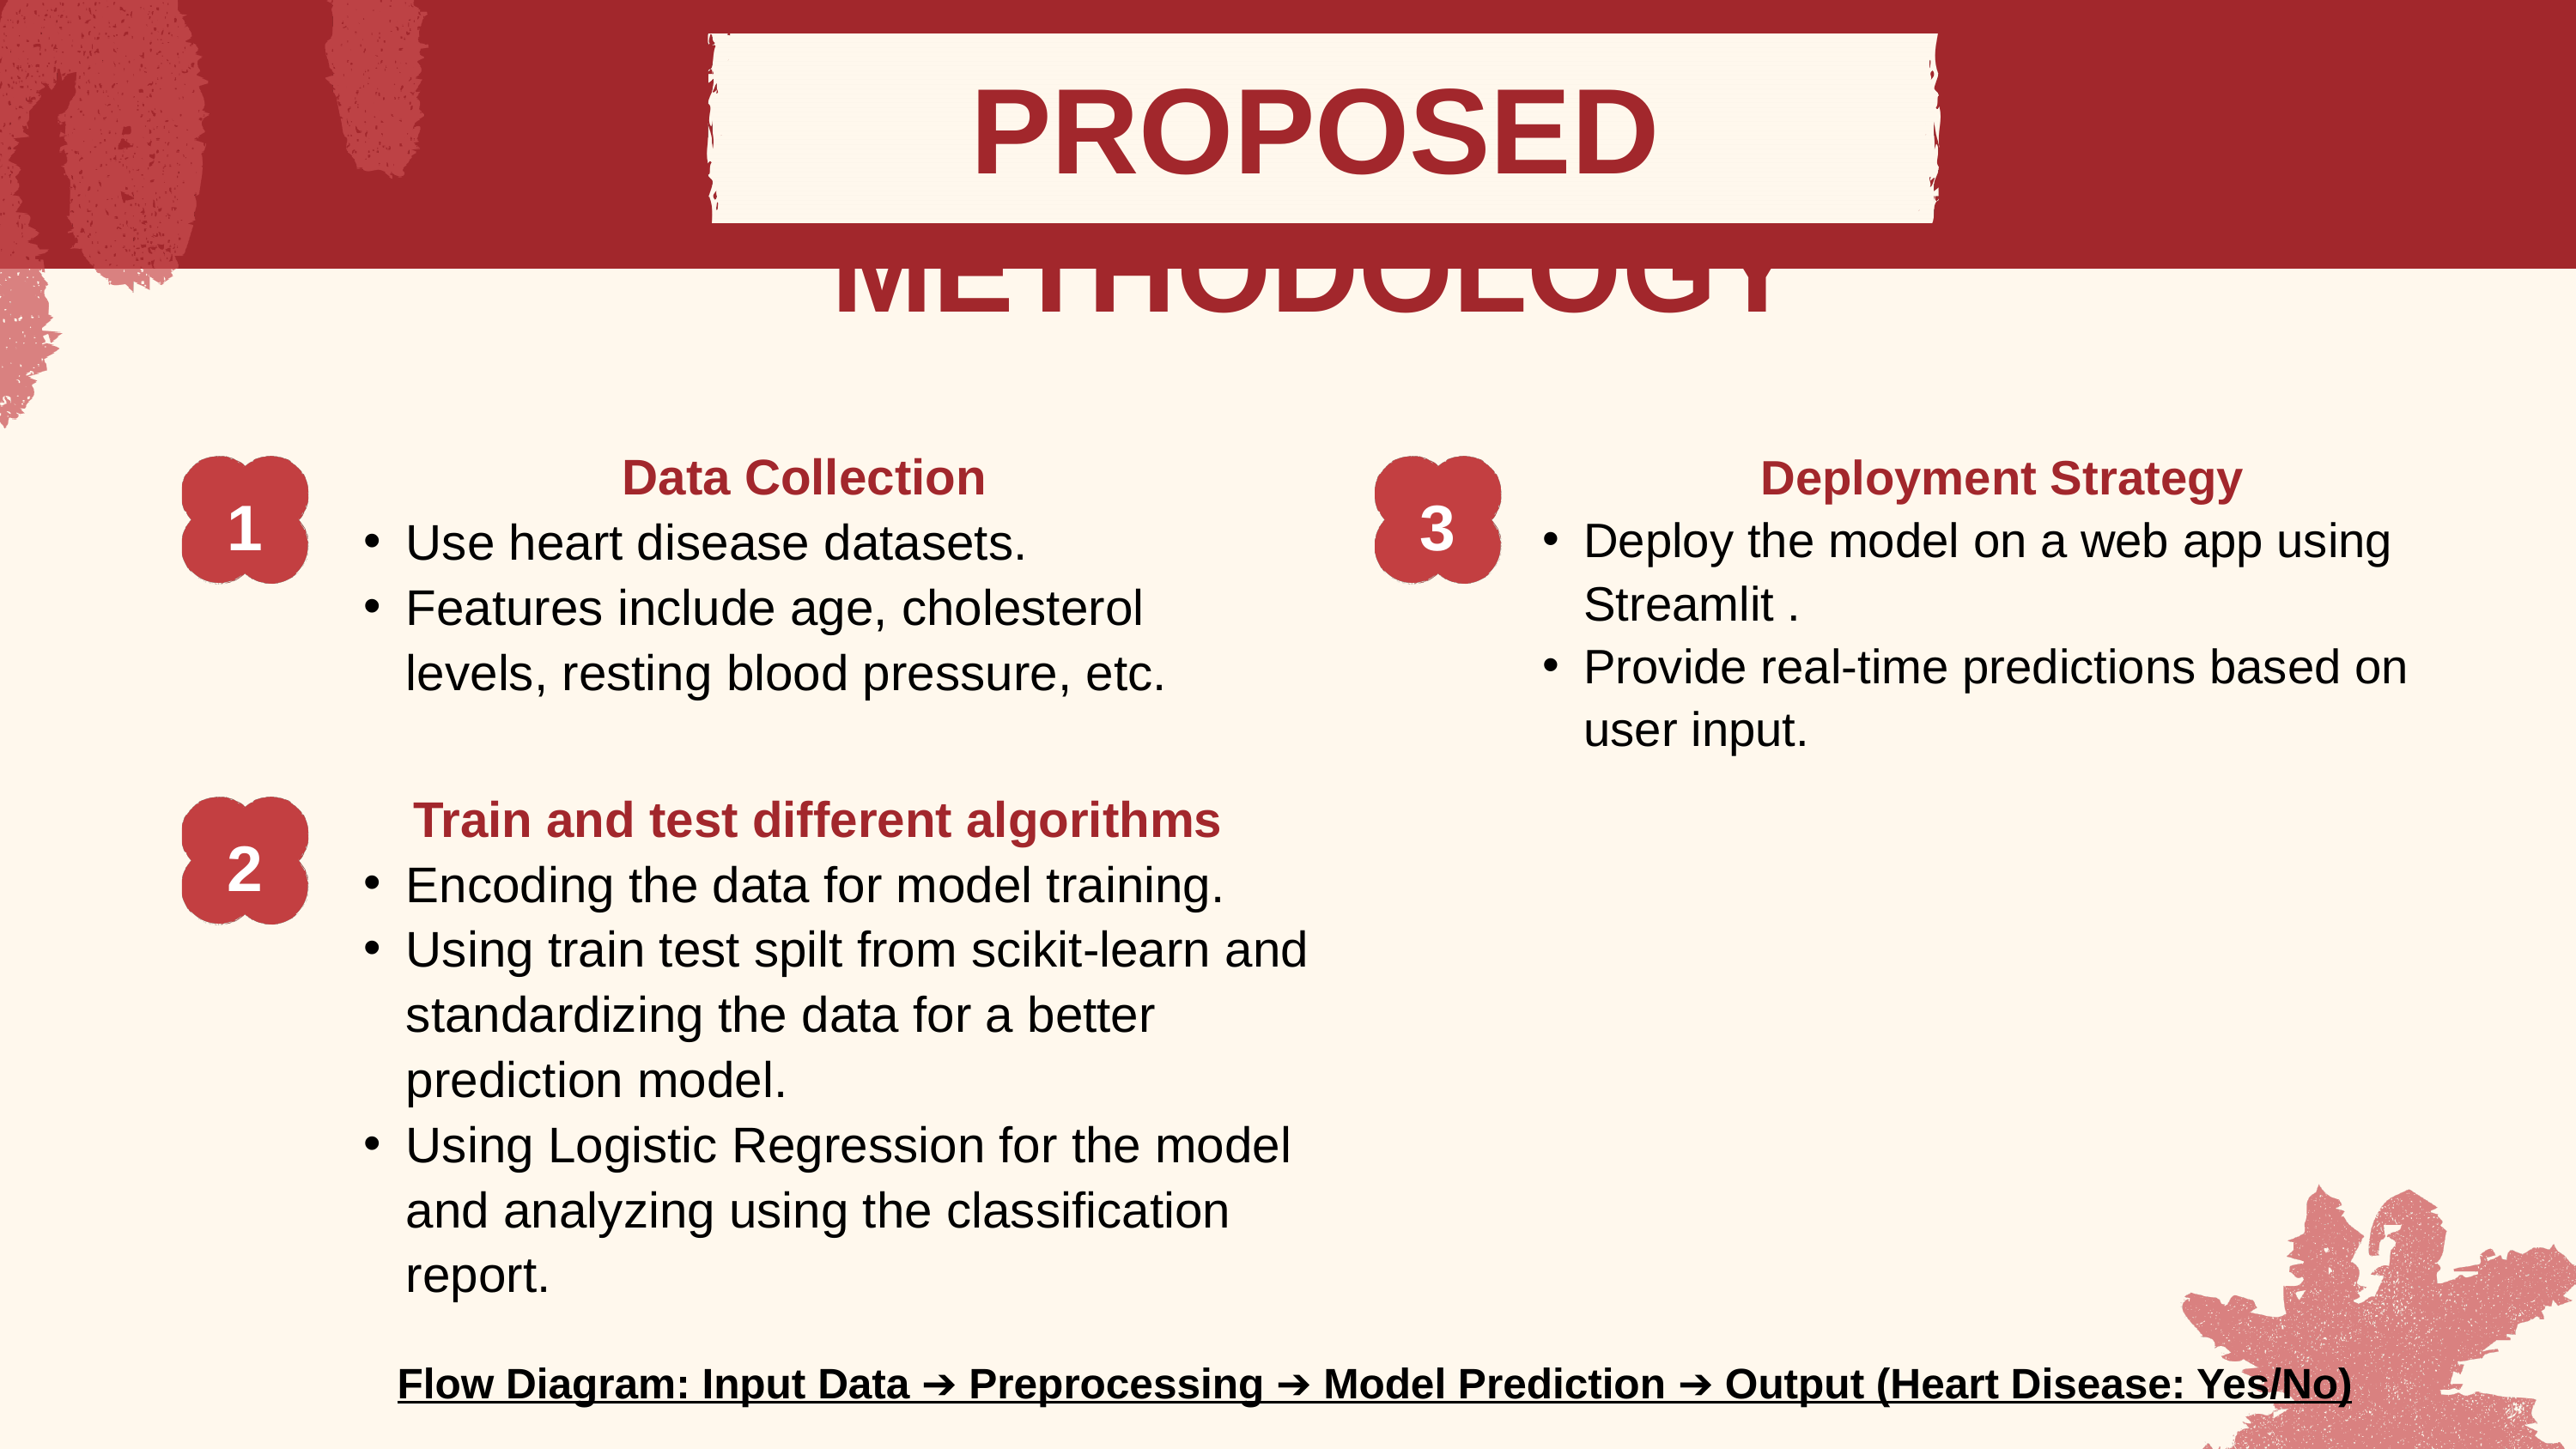

PROPOSED METHODOLOGY

Data Collection
Use heart disease datasets.
Features include age, cholesterol levels, resting blood pressure, etc.

Deployment Strategy
Deploy the model on a web app using Streamlit .
Provide real-time predictions based on user input.

1

3
Train and test different algorithms
Encoding the data for model training.
Using train test spilt from scikit-learn and standardizing the data for a better prediction model.
Using Logistic Regression for the model and analyzing using the classification report.

2

Flow Diagram: Input Data ➔ Preprocessing ➔ Model Prediction ➔ Output (Heart Disease: Yes/No)